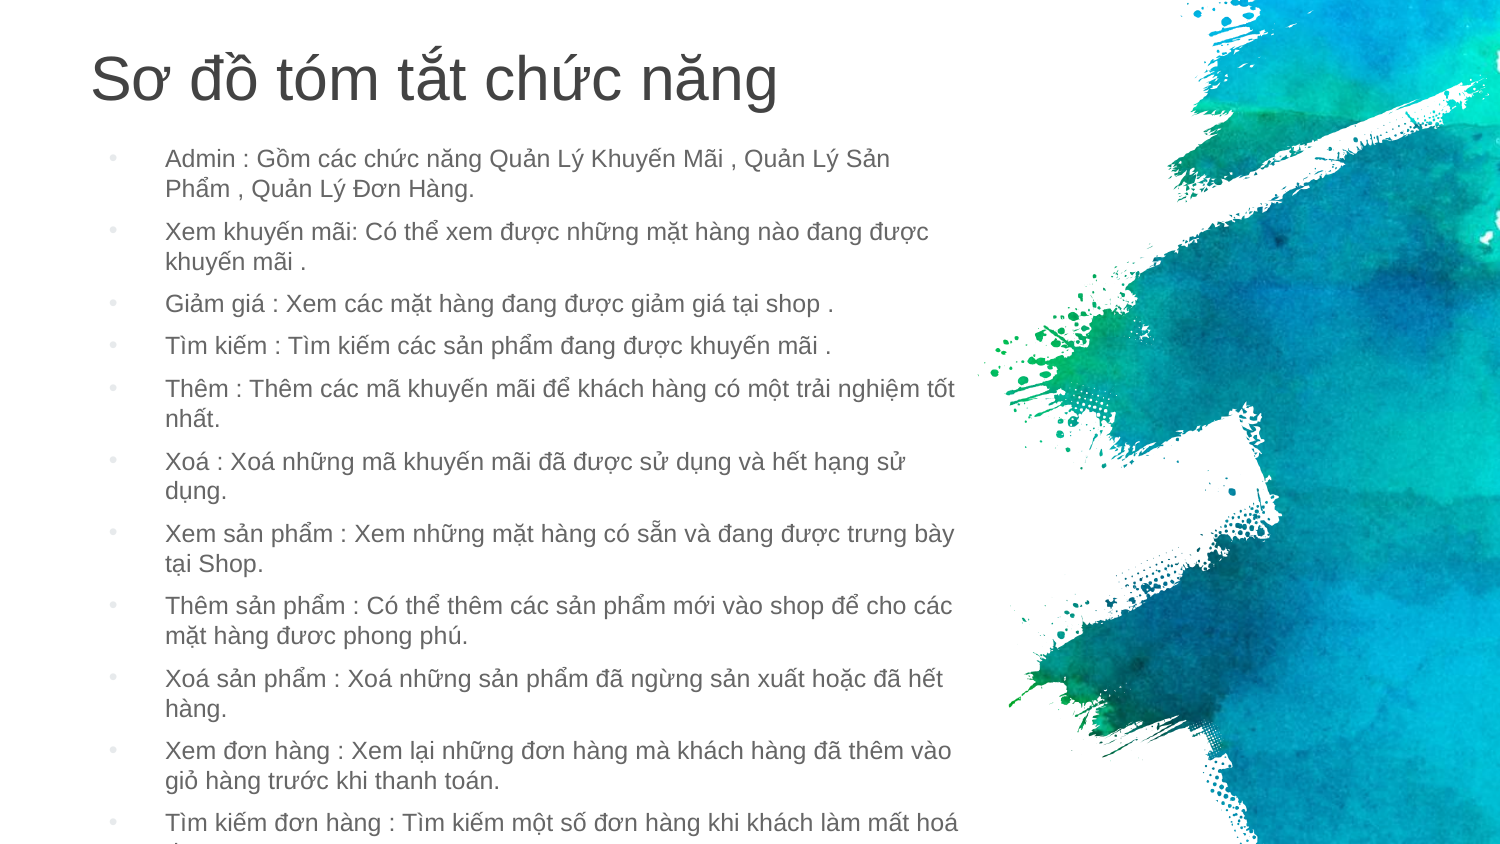

# Sơ đồ tóm tắt chức năng
Admin : Gồm các chức năng Quản Lý Khuyến Mãi , Quản Lý Sản Phẩm , Quản Lý Đơn Hàng.
Xem khuyến mãi: Có thể xem được những mặt hàng nào đang được khuyến mãi .
Giảm giá : Xem các mặt hàng đang được giảm giá tại shop .
Tìm kiếm : Tìm kiếm các sản phẩm đang được khuyến mãi .
Thêm : Thêm các mã khuyến mãi để khách hàng có một trải nghiệm tốt nhất.
Xoá : Xoá những mã khuyến mãi đã được sử dụng và hết hạng sử dụng.
Xem sản phẩm : Xem những mặt hàng có sẵn và đang được trưng bày tại Shop.
Thêm sản phẩm : Có thể thêm các sản phẩm mới vào shop để cho các mặt hàng đươc phong phú.
Xoá sản phẩm : Xoá những sản phẩm đã ngừng sản xuất hoặc đã hết hàng.
Xem đơn hàng : Xem lại những đơn hàng mà khách hàng đã thêm vào giỏ hàng trước khi thanh toán.
Tìm kiếm đơn hàng : Tìm kiếm một số đơn hàng khi khách làm mất hoá đơn.